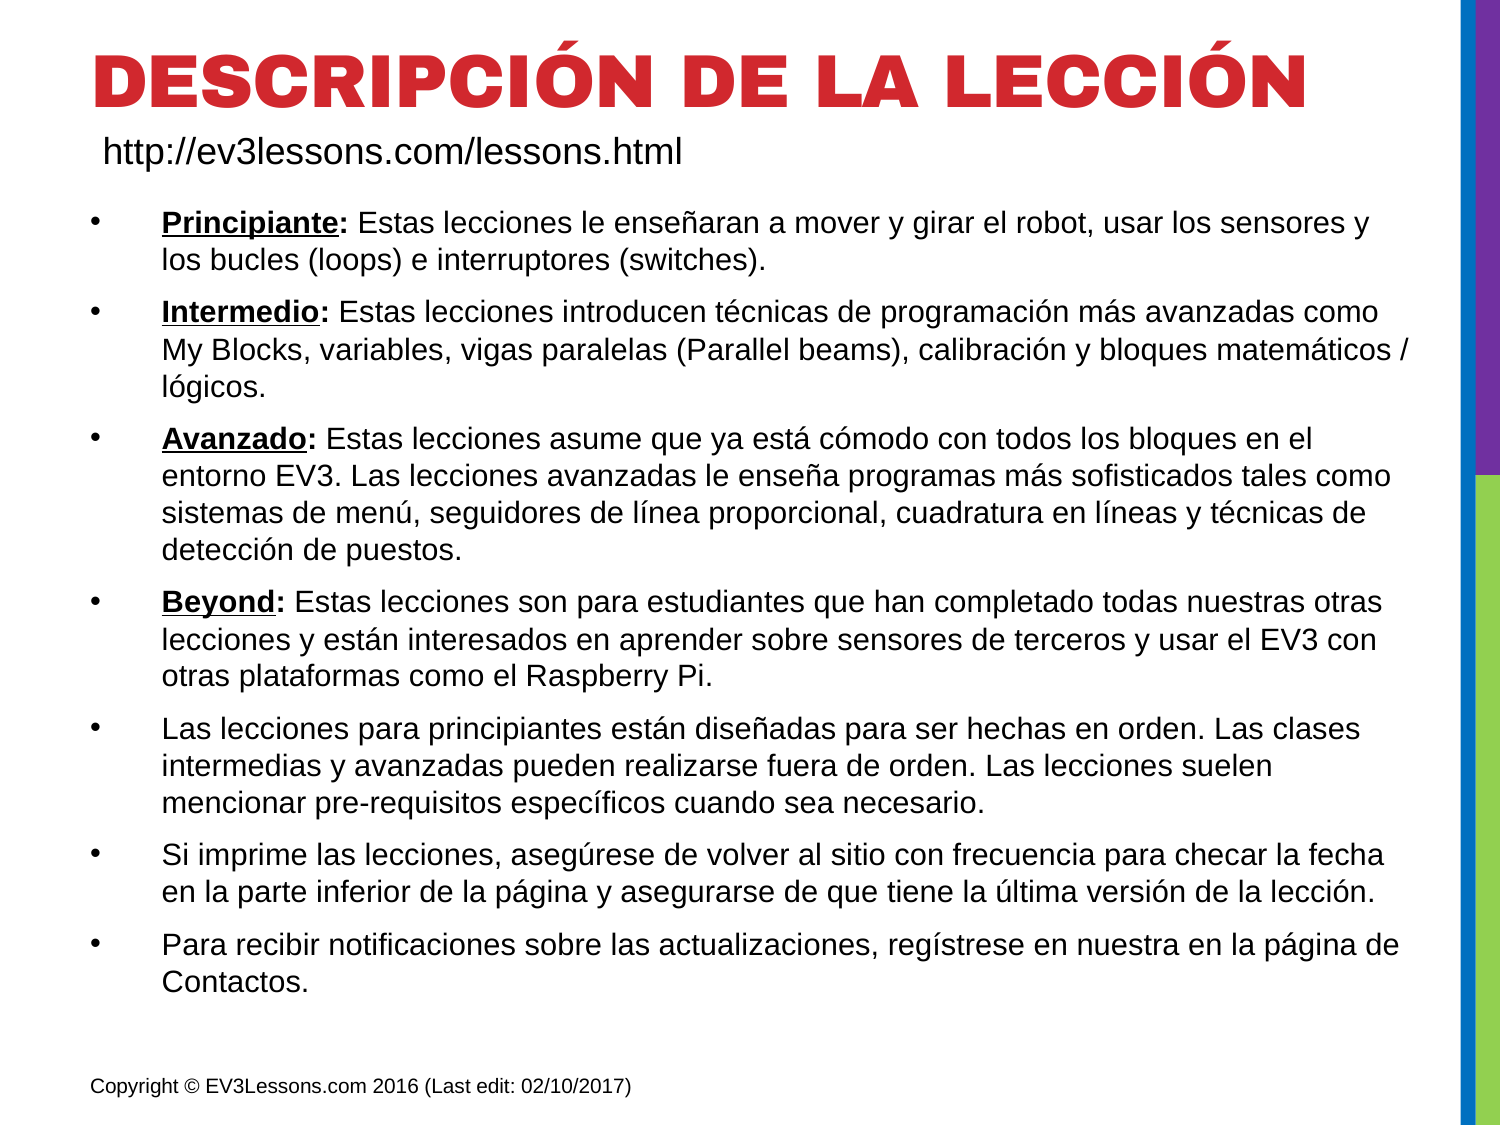

# DESCRIPCIÓN DE LA LECCIÓN
http://ev3lessons.com/lessons.html
Principiante: Estas lecciones le enseñaran a mover y girar el robot, usar los sensores y los bucles (loops) e interruptores (switches).
Intermedio: Estas lecciones introducen técnicas de programación más avanzadas como My Blocks, variables, vigas paralelas (Parallel beams), calibración y bloques matemáticos / lógicos.
Avanzado: Estas lecciones asume que ya está cómodo con todos los bloques en el entorno EV3. Las lecciones avanzadas le enseña programas más sofisticados tales como sistemas de menú, seguidores de línea proporcional, cuadratura en líneas y técnicas de detección de puestos.
Beyond: Estas lecciones son para estudiantes que han completado todas nuestras otras lecciones y están interesados en aprender sobre sensores de terceros y usar el EV3 con otras plataformas como el Raspberry Pi.
Las lecciones para principiantes están diseñadas para ser hechas en orden. Las clases intermedias y avanzadas pueden realizarse fuera de orden. Las lecciones suelen mencionar pre-requisitos específicos cuando sea necesario.
Si imprime las lecciones, asegúrese de volver al sitio con frecuencia para checar la fecha en la parte inferior de la página y asegurarse de que tiene la última versión de la lección.
Para recibir notificaciones sobre las actualizaciones, regístrese en nuestra en la página de Contactos.

Copyright © EV3Lessons.com 2016 (Last edit: 02/10/2017)